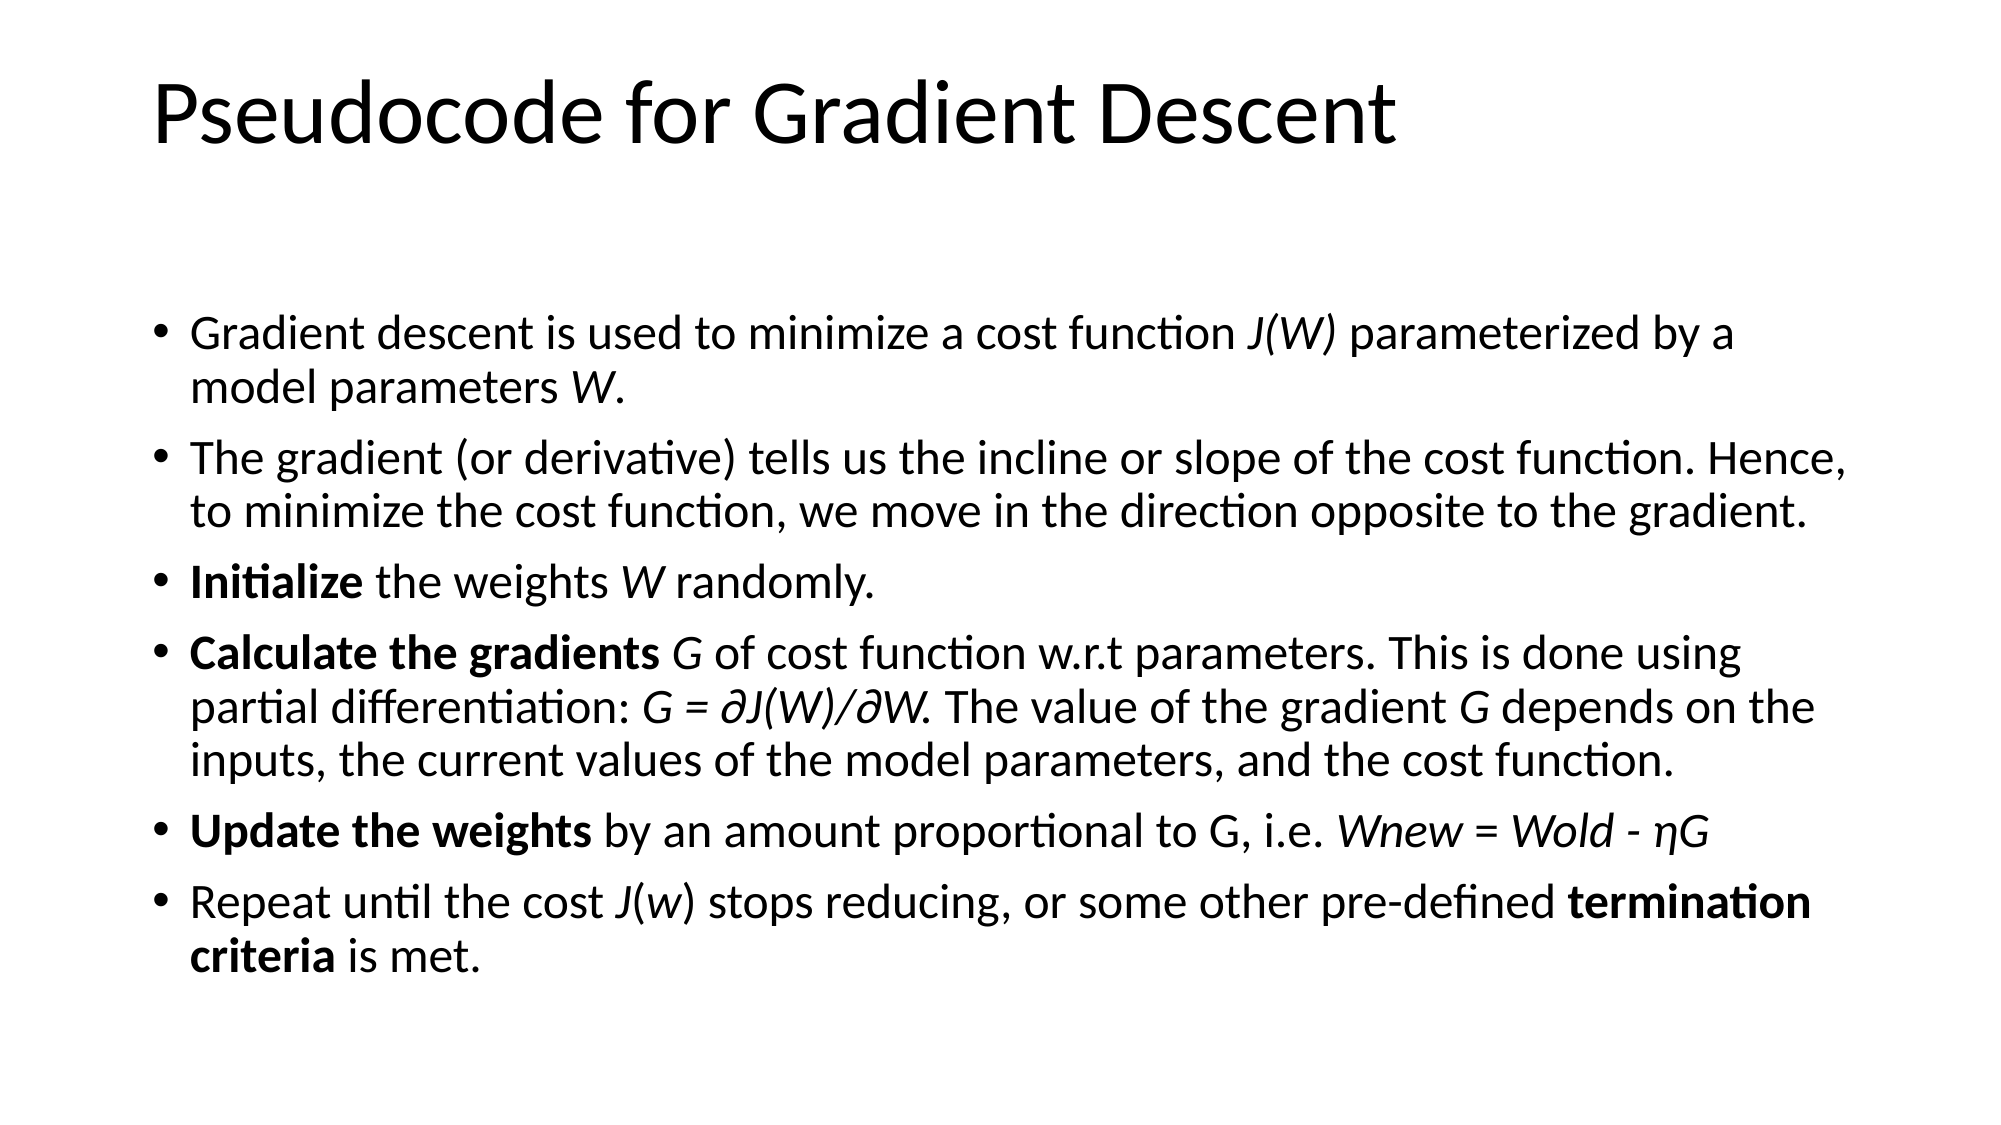

# Pseudocode for Gradient Descent
Gradient descent is used to minimize a cost function J(W) parameterized by a model parameters W.
The gradient (or derivative) tells us the incline or slope of the cost function. Hence, to minimize the cost function, we move in the direction opposite to the gradient.
Initialize the weights W randomly.
Calculate the gradients G of cost function w.r.t parameters. This is done using partial differentiation: G = ∂J(W)/∂W. The value of the gradient G depends on the inputs, the current values of the model parameters, and the cost function.
Update the weights by an amount proportional to G, i.e. Wnew = Wold - ηG
Repeat until the cost J(w) stops reducing, or some other pre-defined termination criteria is met.